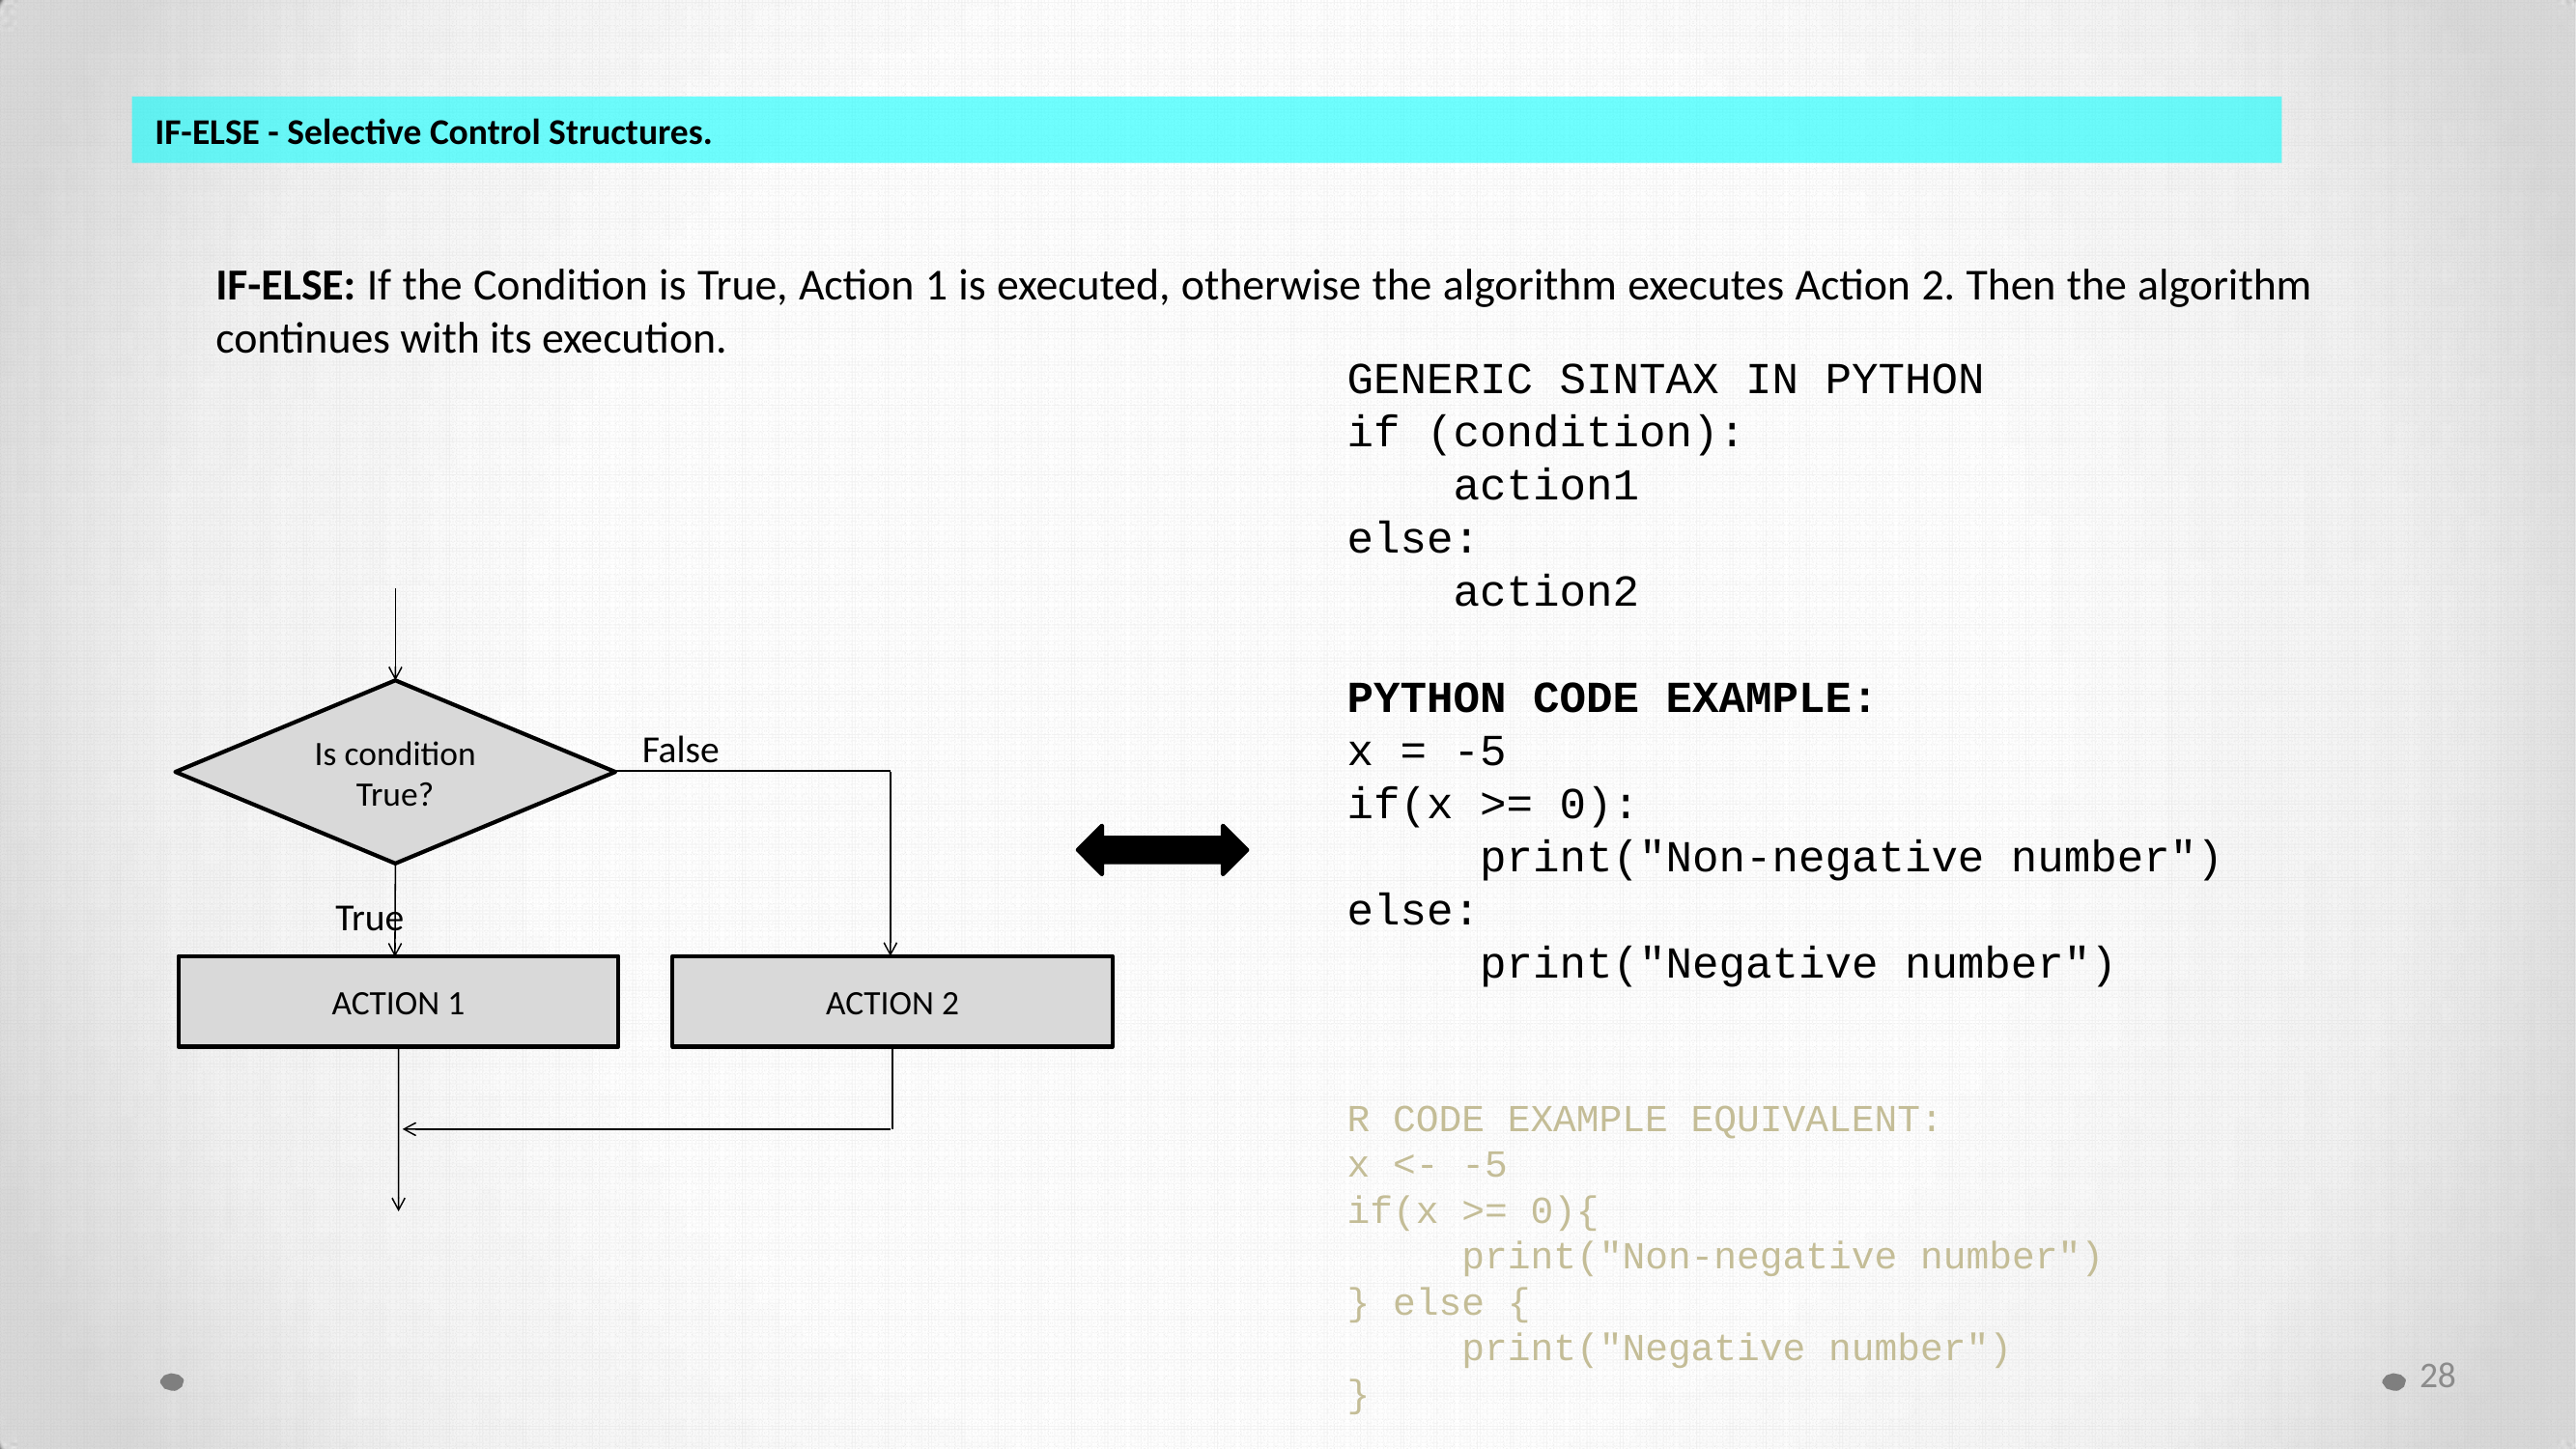

IF-ELSE - Selective Control Structures.
IF-ELSE: If the Condition is True, Action 1 is executed, otherwise the algorithm executes Action 2. Then the algorithm continues with its execution.
GENERIC SINTAX IN PYTHON
if (condition):
    action1
else:
    action2

PYTHON CODE EXAMPLE:
x = -5
if(x >= 0):
     print("Non-negative number")
else:
     print("Negative number")

R CODE EXAMPLE EQUIVALENT:
x <- -5
if(x >= 0){
     print("Non-negative number")
} else {
     print("Negative number")
}
Is condition True?
False

True
ACTION 1
ACTION 2
28